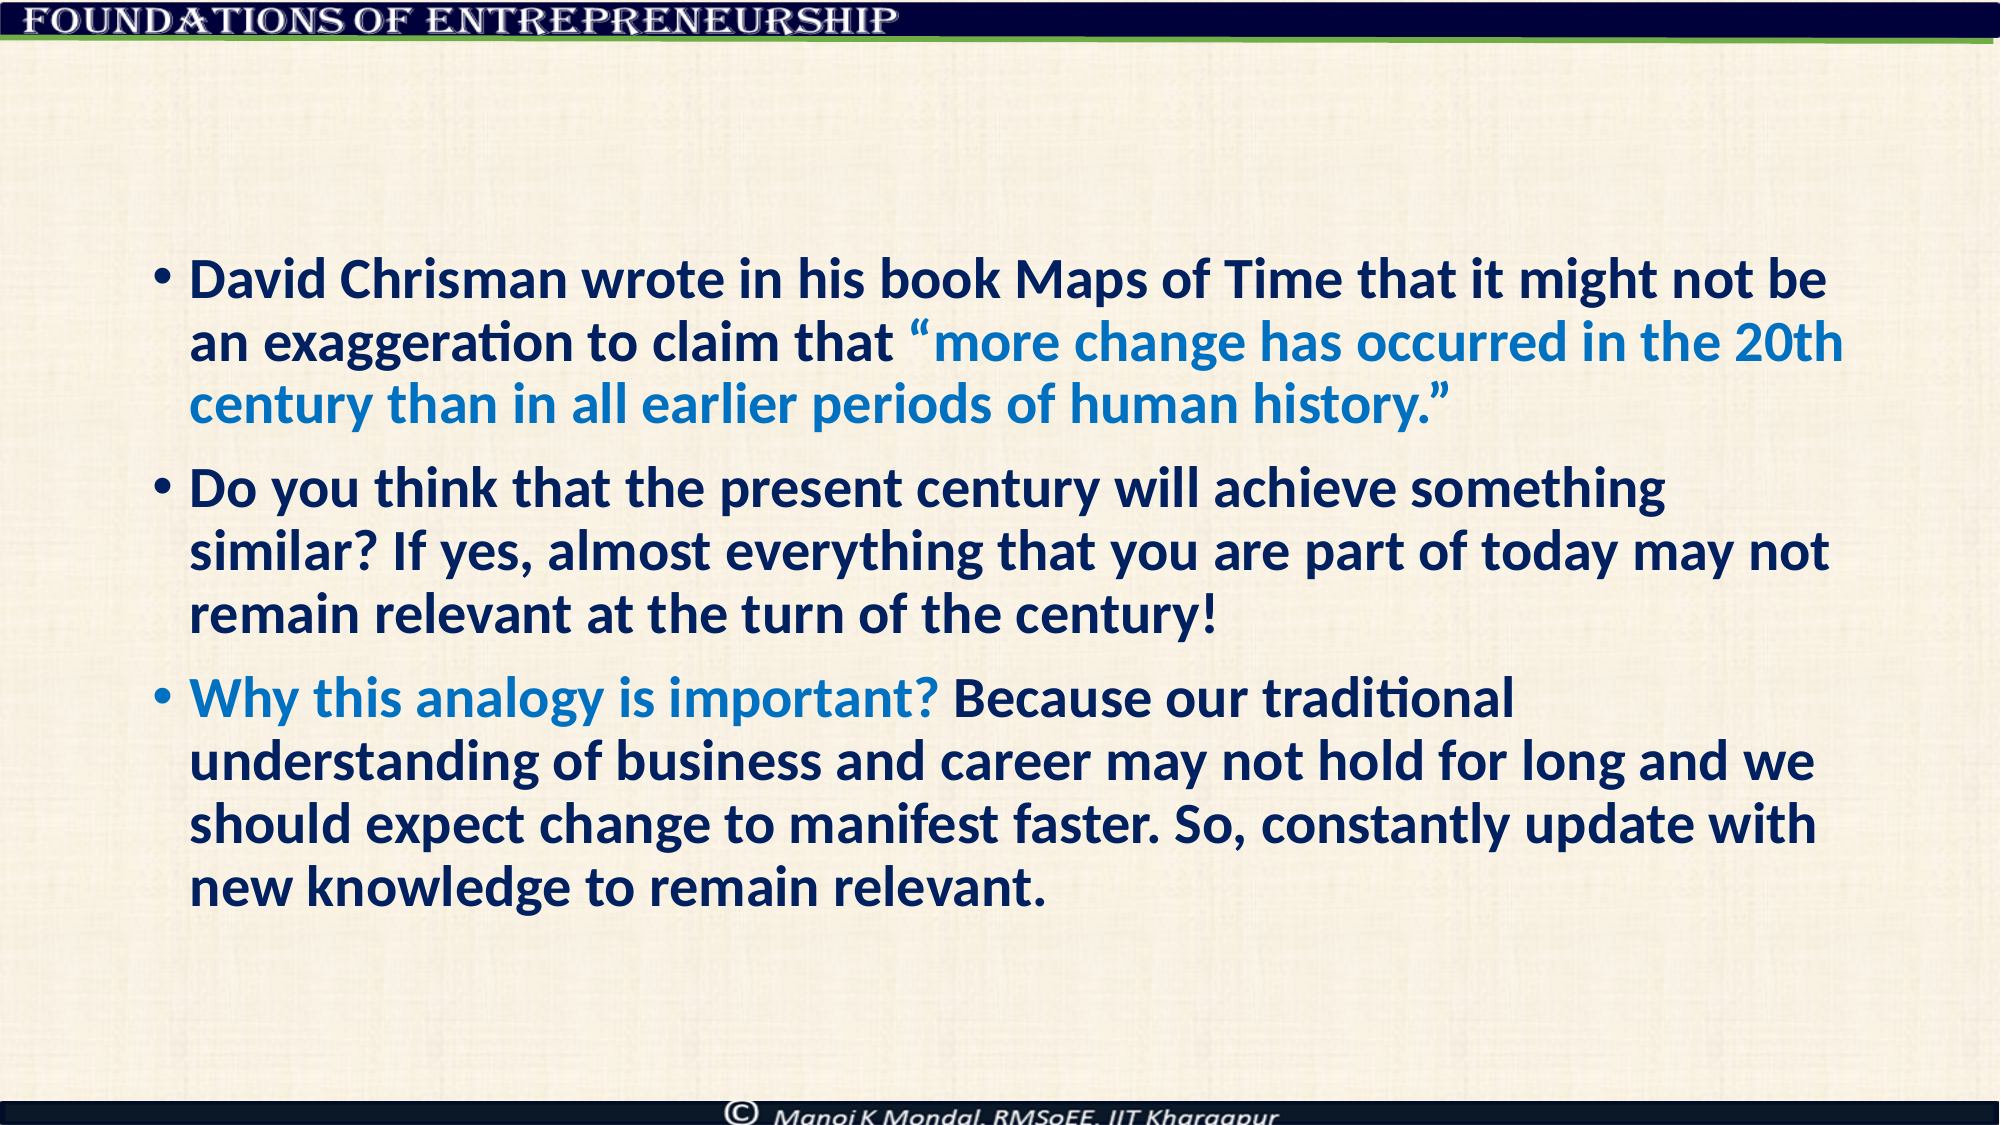

David Chrisman wrote in his book Maps of Time that it might not be an exaggeration to claim that “more change has occurred in the 20th century than in all earlier periods of human history.”
Do you think that the present century will achieve something similar? If yes, almost everything that you are part of today may not remain relevant at the turn of the century!
Why this analogy is important? Because our traditional understanding of business and career may not hold for long and we should expect change to manifest faster. So, constantly update with new knowledge to remain relevant.